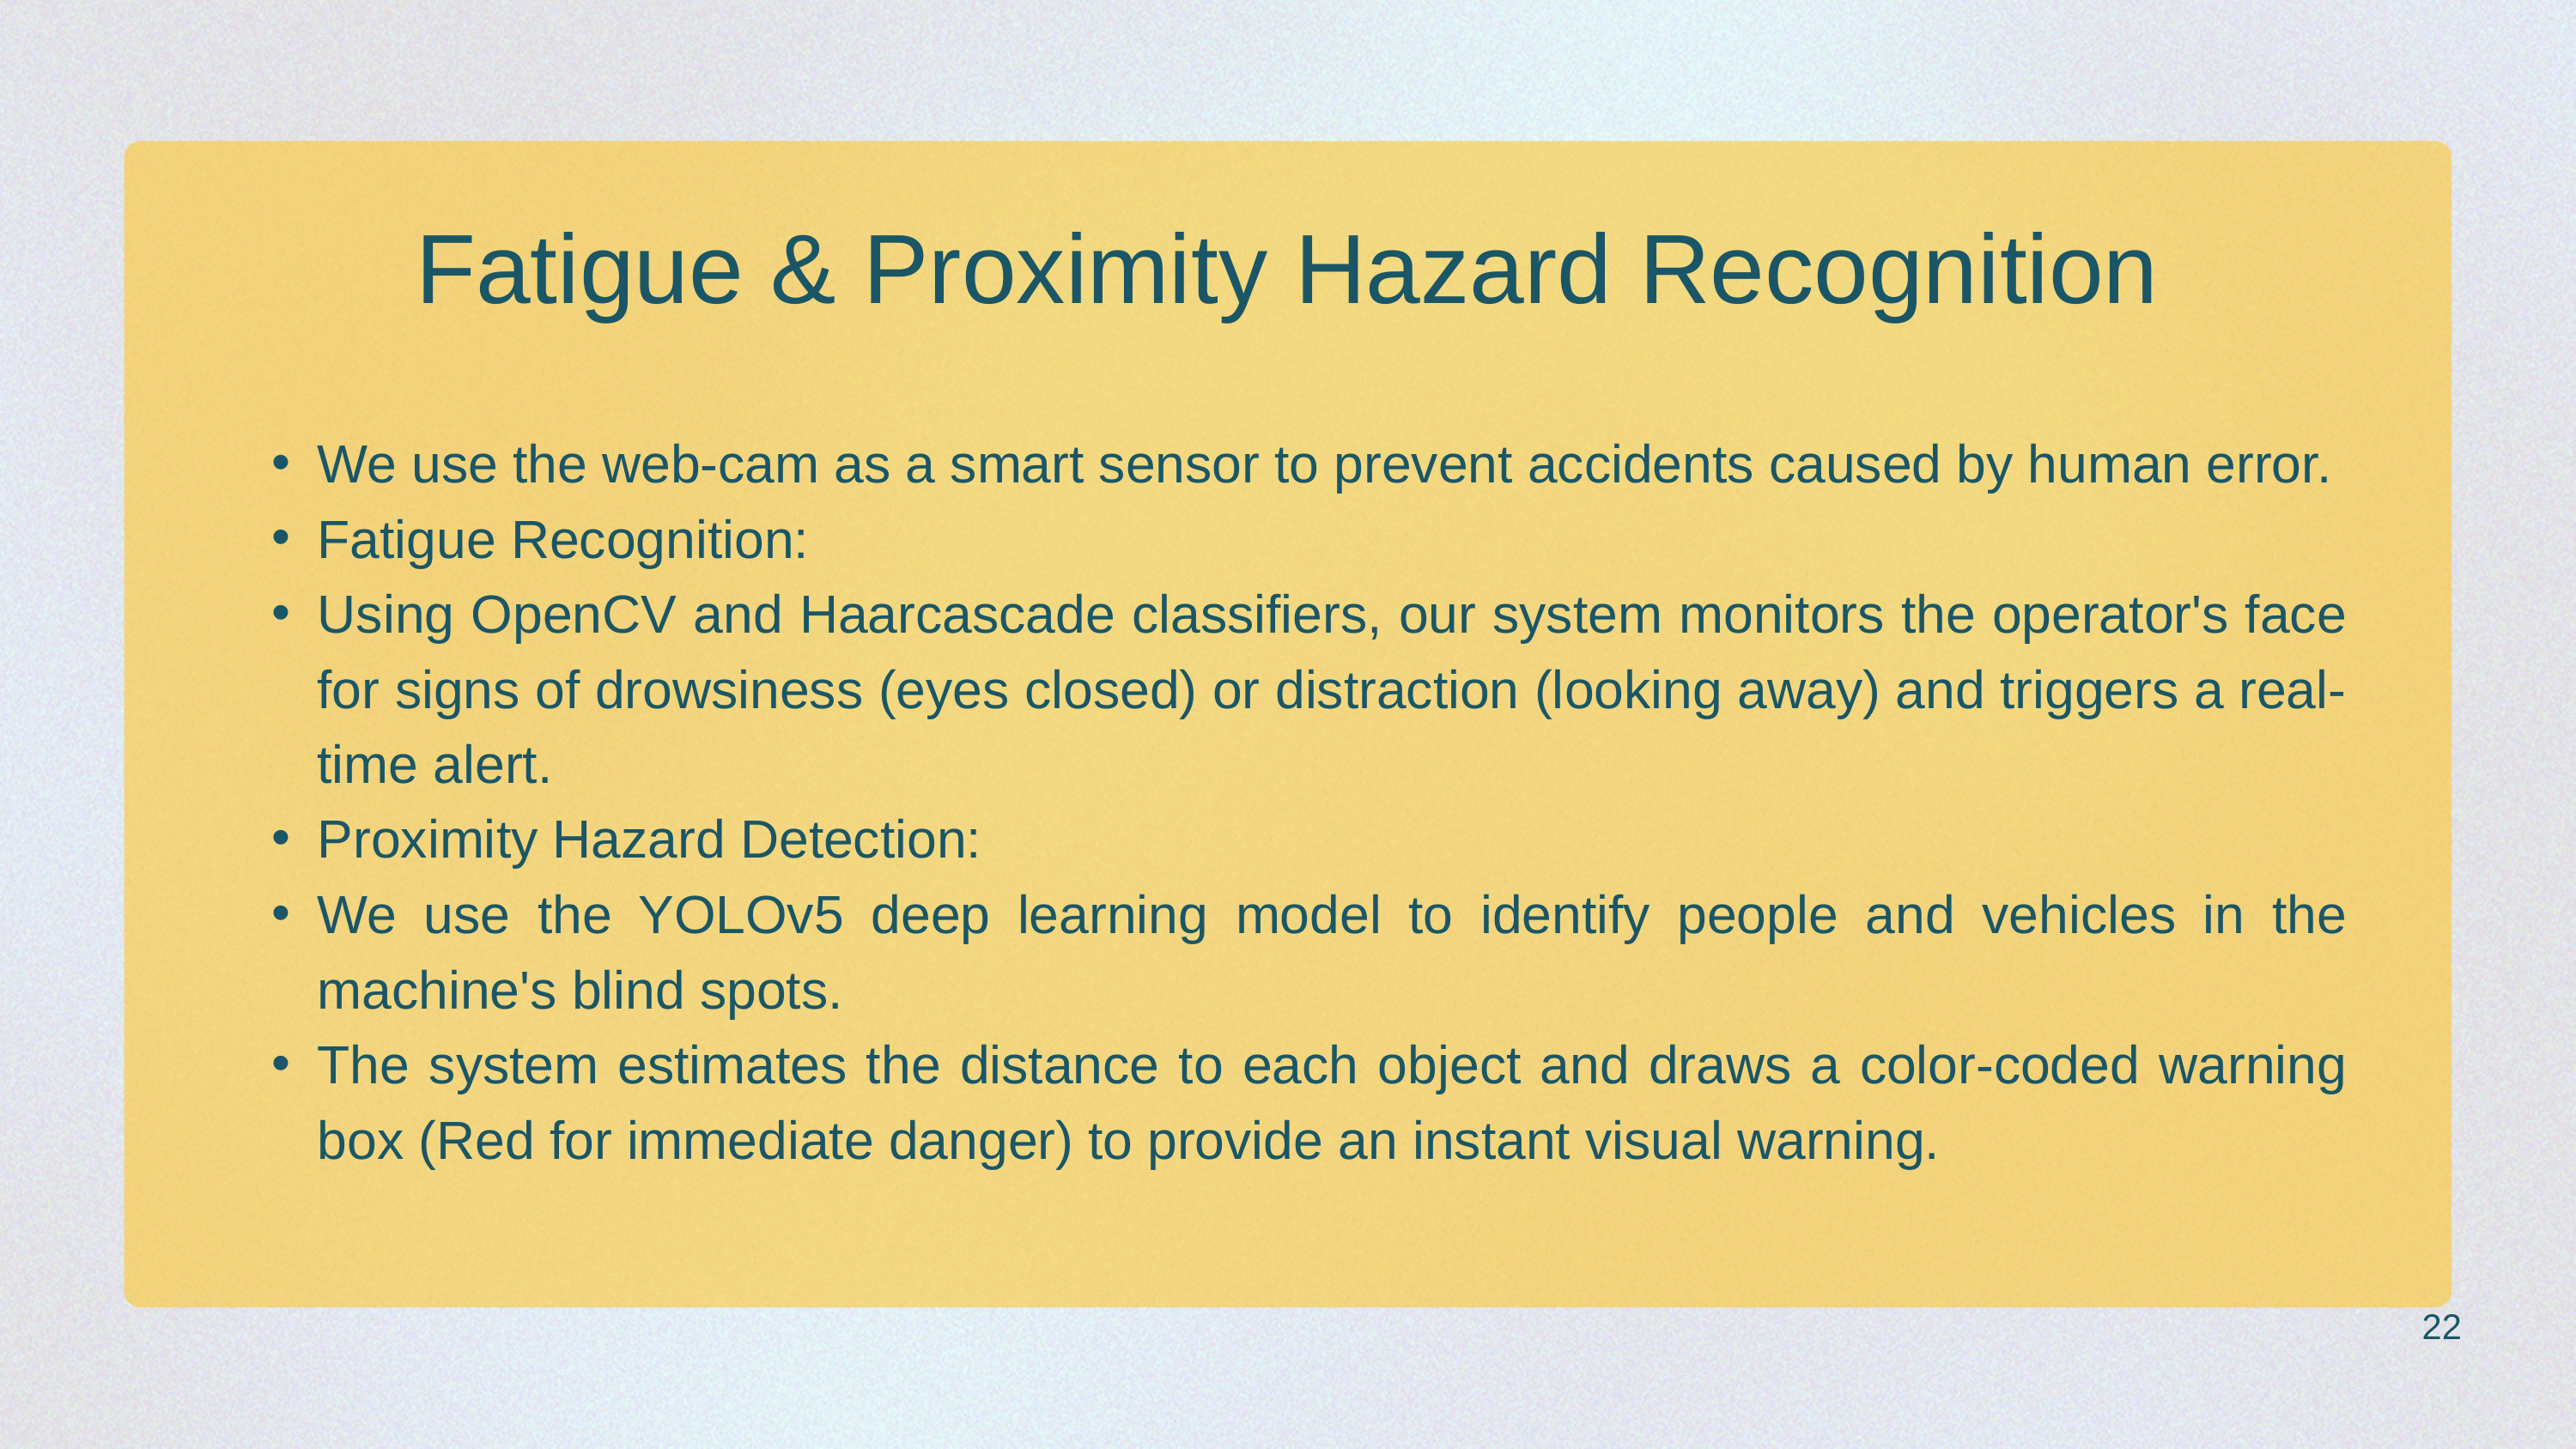

Fatigue & Proximity Hazard Recognition
We use the web-cam as a smart sensor to prevent accidents caused by human error.
Fatigue Recognition:
Using OpenCV and Haarcascade classifiers, our system monitors the operator's face for signs of drowsiness (eyes closed) or distraction (looking away) and triggers a real-time alert.
Proximity Hazard Detection:
We use the YOLOv5 deep learning model to identify people and vehicles in the machine's blind spots.
The system estimates the distance to each object and draws a color-coded warning box (Red for immediate danger) to provide an instant visual warning.

22